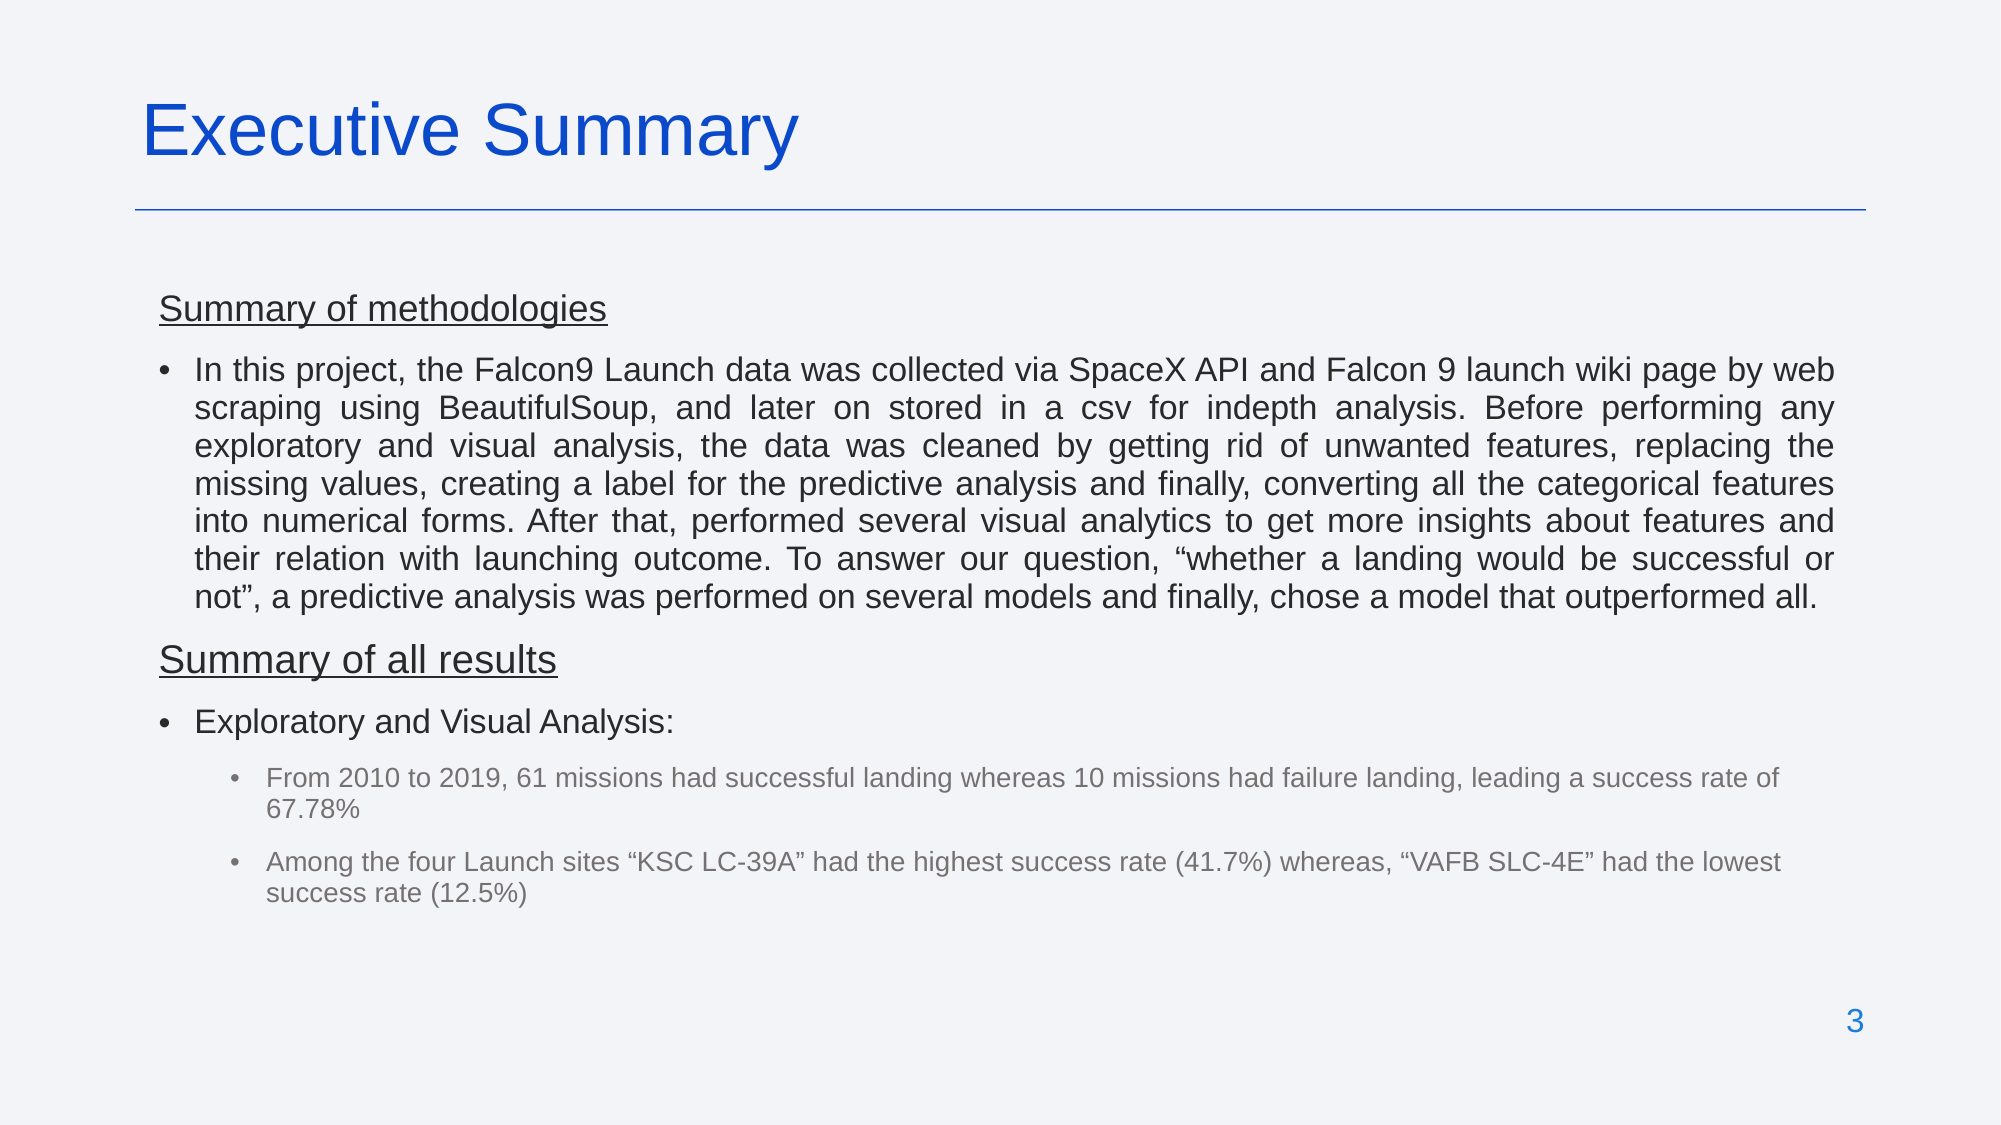

Executive Summary
Summary of methodologies
In this project, the Falcon9 Launch data was collected via SpaceX API and Falcon 9 launch wiki page by web scraping using BeautifulSoup, and later on stored in a csv for indepth analysis. Before performing any exploratory and visual analysis, the data was cleaned by getting rid of unwanted features, replacing the missing values, creating a label for the predictive analysis and finally, converting all the categorical features into numerical forms. After that, performed several visual analytics to get more insights about features and their relation with launching outcome. To answer our question, “whether a landing would be successful or not”, a predictive analysis was performed on several models and finally, chose a model that outperformed all.
Summary of all results
Exploratory and Visual Analysis:
From 2010 to 2019, 61 missions had successful landing whereas 10 missions had failure landing, leading a success rate of 67.78%
Among the four Launch sites “KSC LC-39A” had the highest success rate (41.7%) whereas, “VAFB SLC-4E” had the lowest success rate (12.5%)

3